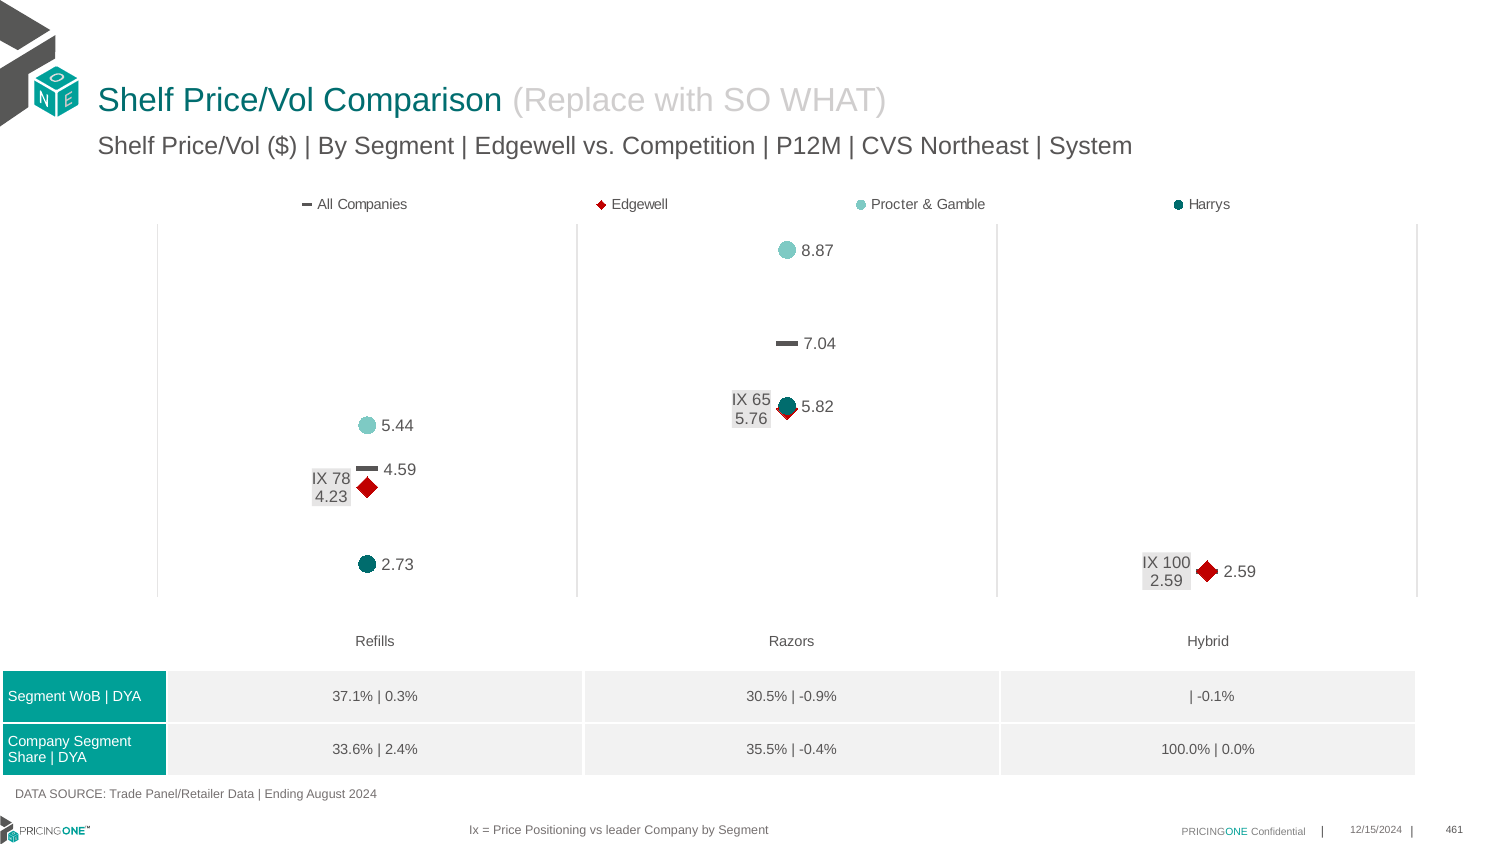

# Shelf Price/Vol Comparison (Replace with SO WHAT)
Shelf Price/Vol ($) | By Segment | Edgewell vs. Competition | P12M | CVS Northeast | System

### Chart

| Category | All Companies | Edgewell | Procter & Gamble | Harrys |
|---|---|---|---|---|
| IX 78 | 4.59 | 4.23 | 5.44 | 2.73 |
| IX 65 | 7.04 | 5.76 | 8.87 | 5.82 |
| IX 100 | 2.59 | 2.59 | None | None |
|  | Refills | Razors | Hybrid |
| --- | --- | --- | --- |
| Segment WoB | DYA | 37.1% | 0.3% | 30.5% | -0.9% | | -0.1% |
| Company Segment Share | DYA | 33.6% | 2.4% | 35.5% | -0.4% | 100.0% | 0.0% |
DATA SOURCE: Trade Panel/Retailer Data | Ending August 2024
Ix = Price Positioning vs leader Company by Segment
12/15/2024
461